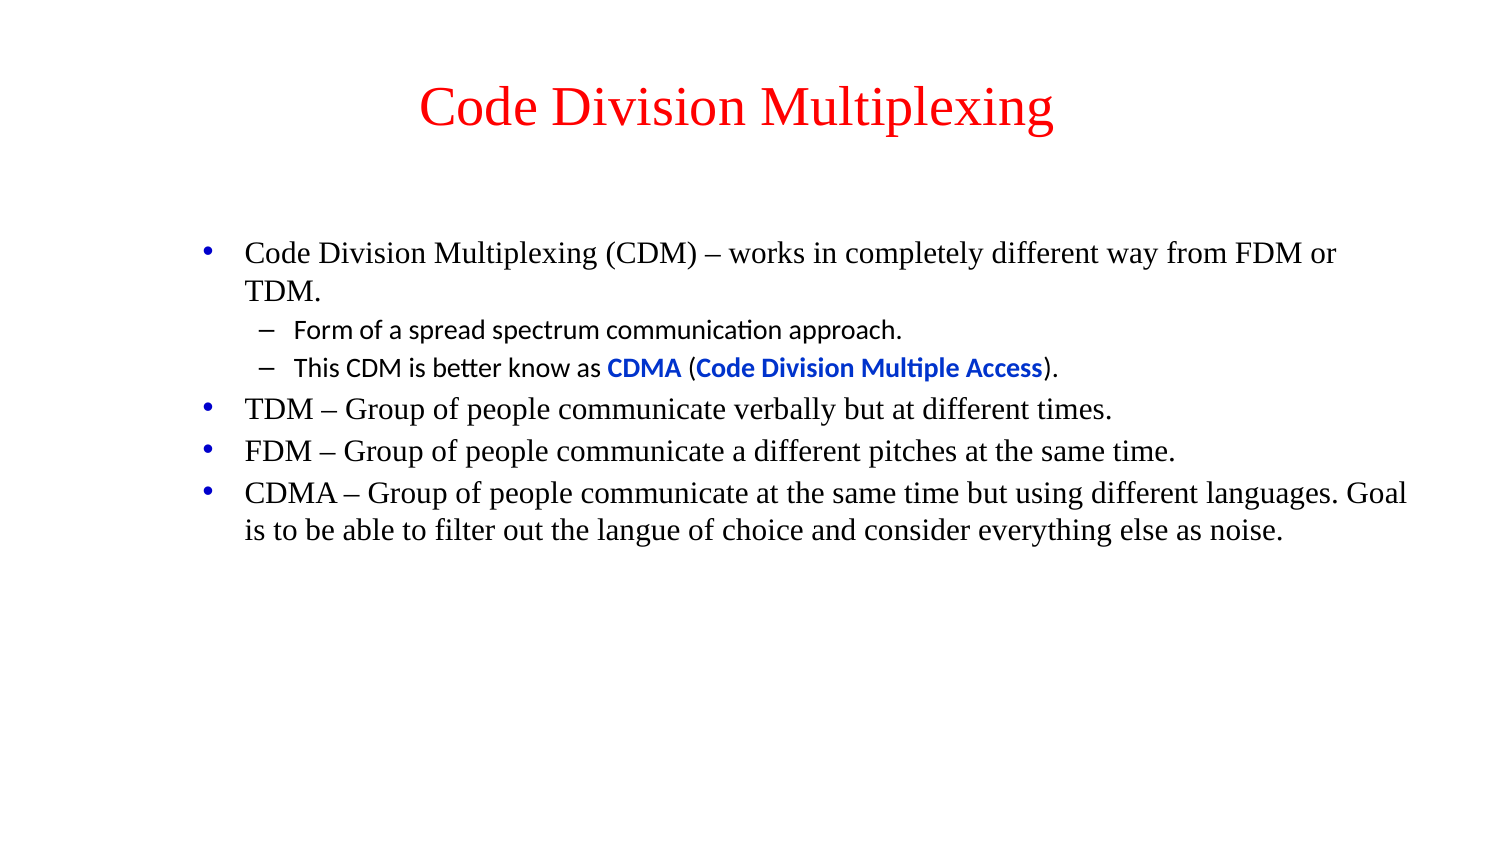

# Code Division Multiplexing
Code Division Multiplexing (CDM) – works in completely different way from FDM or TDM.
Form of a spread spectrum communication approach.
This CDM is better know as CDMA (Code Division Multiple Access).
TDM – Group of people communicate verbally but at different times.
FDM – Group of people communicate a different pitches at the same time.
CDMA – Group of people communicate at the same time but using different languages. Goal is to be able to filter out the langue of choice and consider everything else as noise.